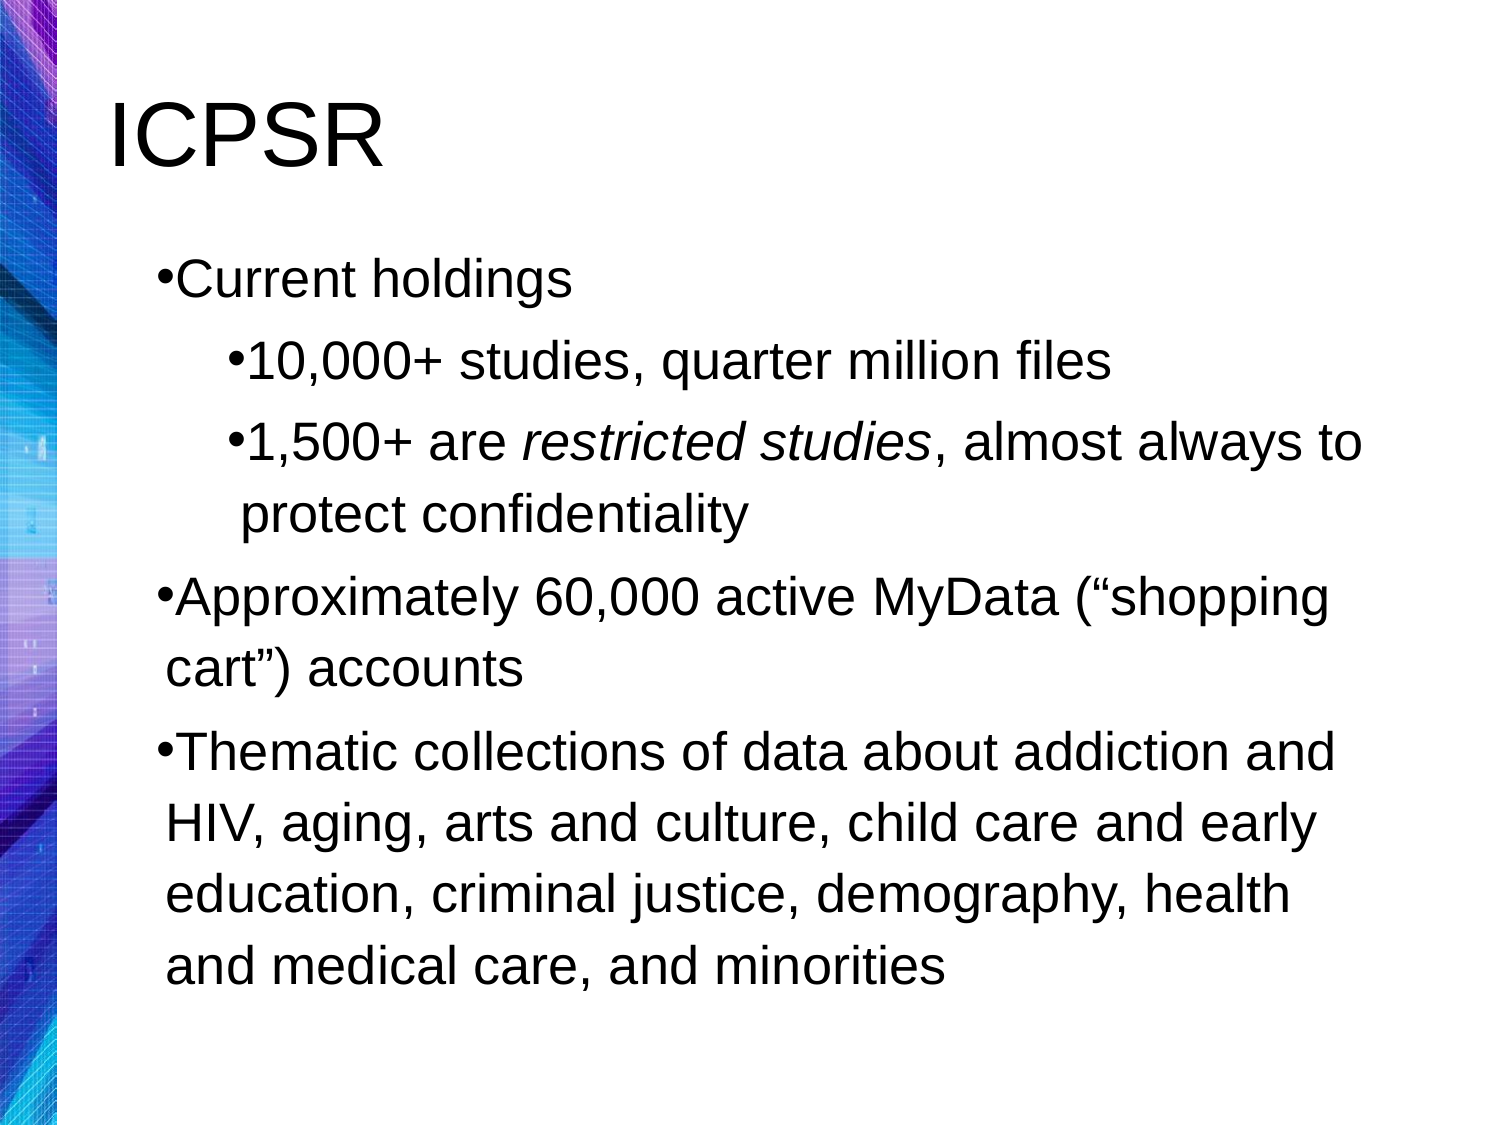

ICPSR
Current holdings
10,000+ studies, quarter million files
1,500+ are restricted studies, almost always to protect confidentiality
Approximately 60,000 active MyData (“shopping cart”) accounts
Thematic collections of data about addiction and HIV, aging, arts and culture, child care and early education, criminal justice, demography, health and medical care, and minorities